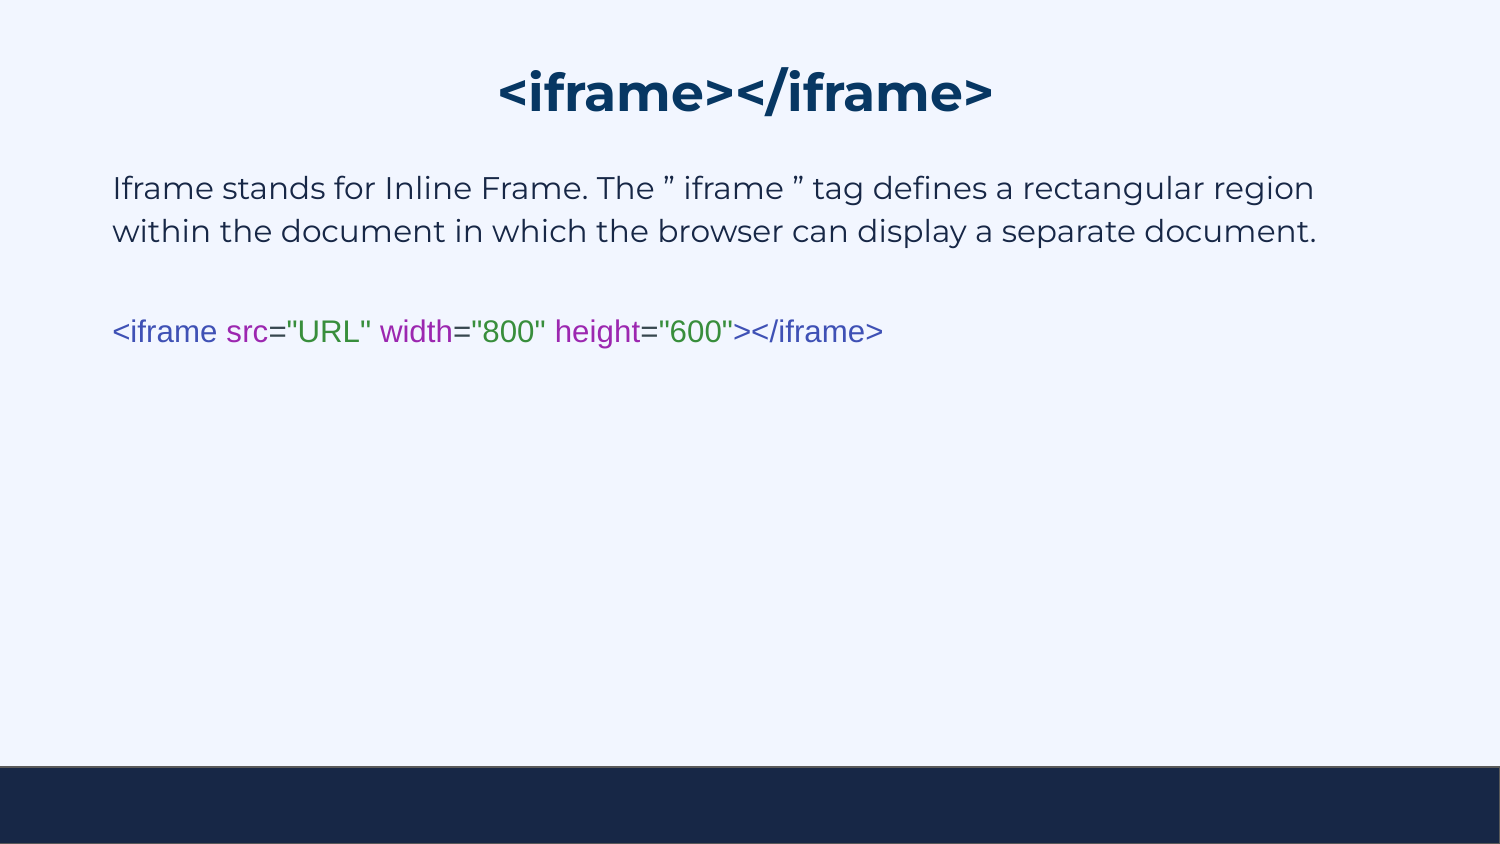

# <iframe></iframe>
Iframe stands for Inline Frame. The ” iframe ” tag defines a rectangular region within the document in which the browser can display a separate document.

<iframe src="URL" width="800" height="600"></iframe>